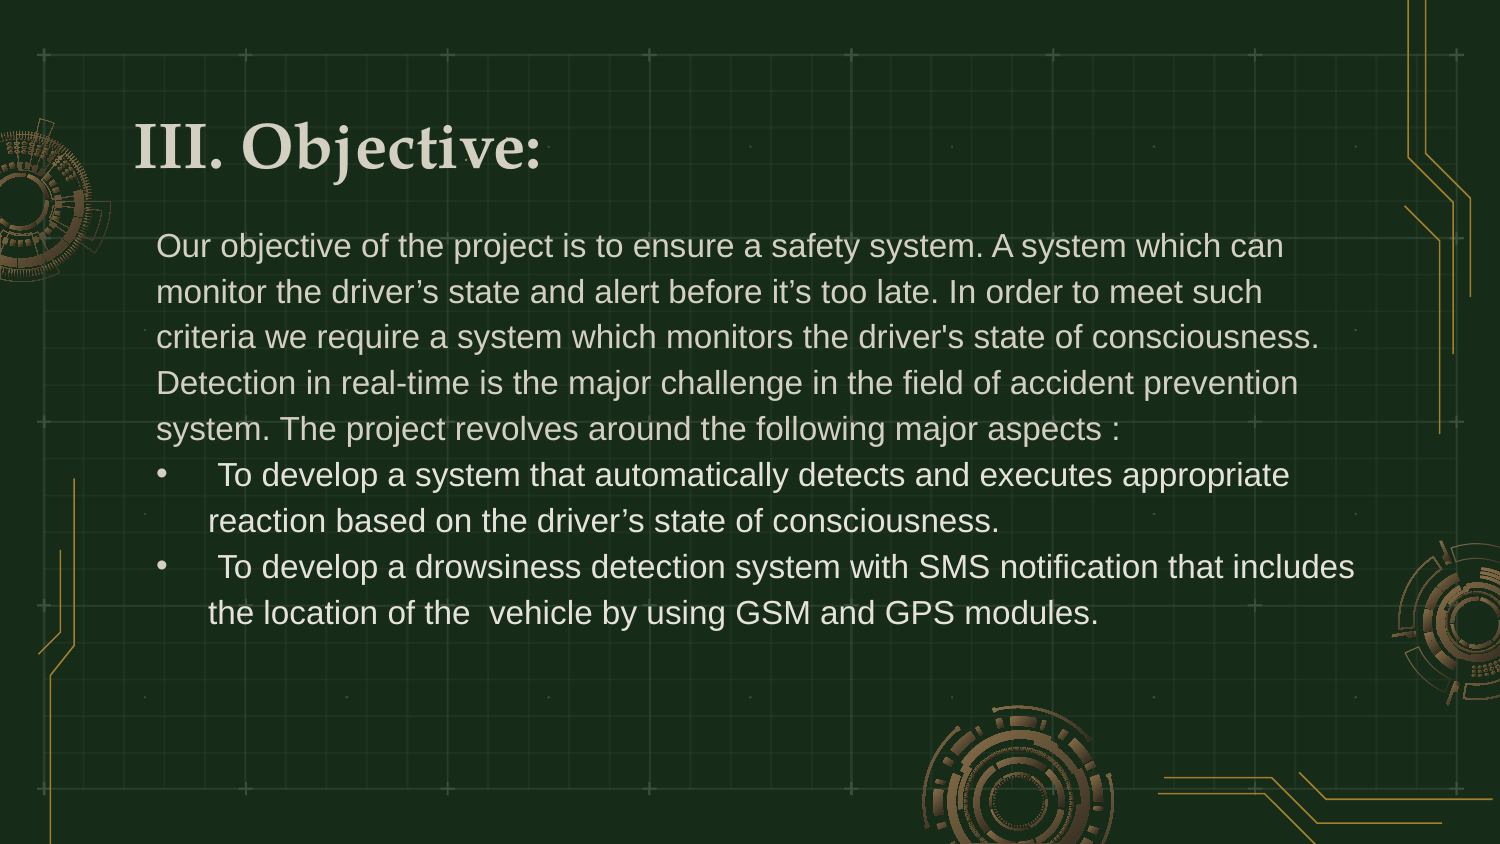

# III. Objective:
Our objective of the project is to ensure a safety system. A system which can monitor the driver’s state and alert before it’s too late. In order to meet such criteria we require a system which monitors the driver's state of consciousness. Detection in real-time is the major challenge in the field of accident prevention system. The project revolves around the following major aspects :
 To develop a system that automatically detects and executes appropriate reaction based on the driver’s state of consciousness.
 To develop a drowsiness detection system with SMS notification that includes the location of the  vehicle by using GSM and GPS modules.